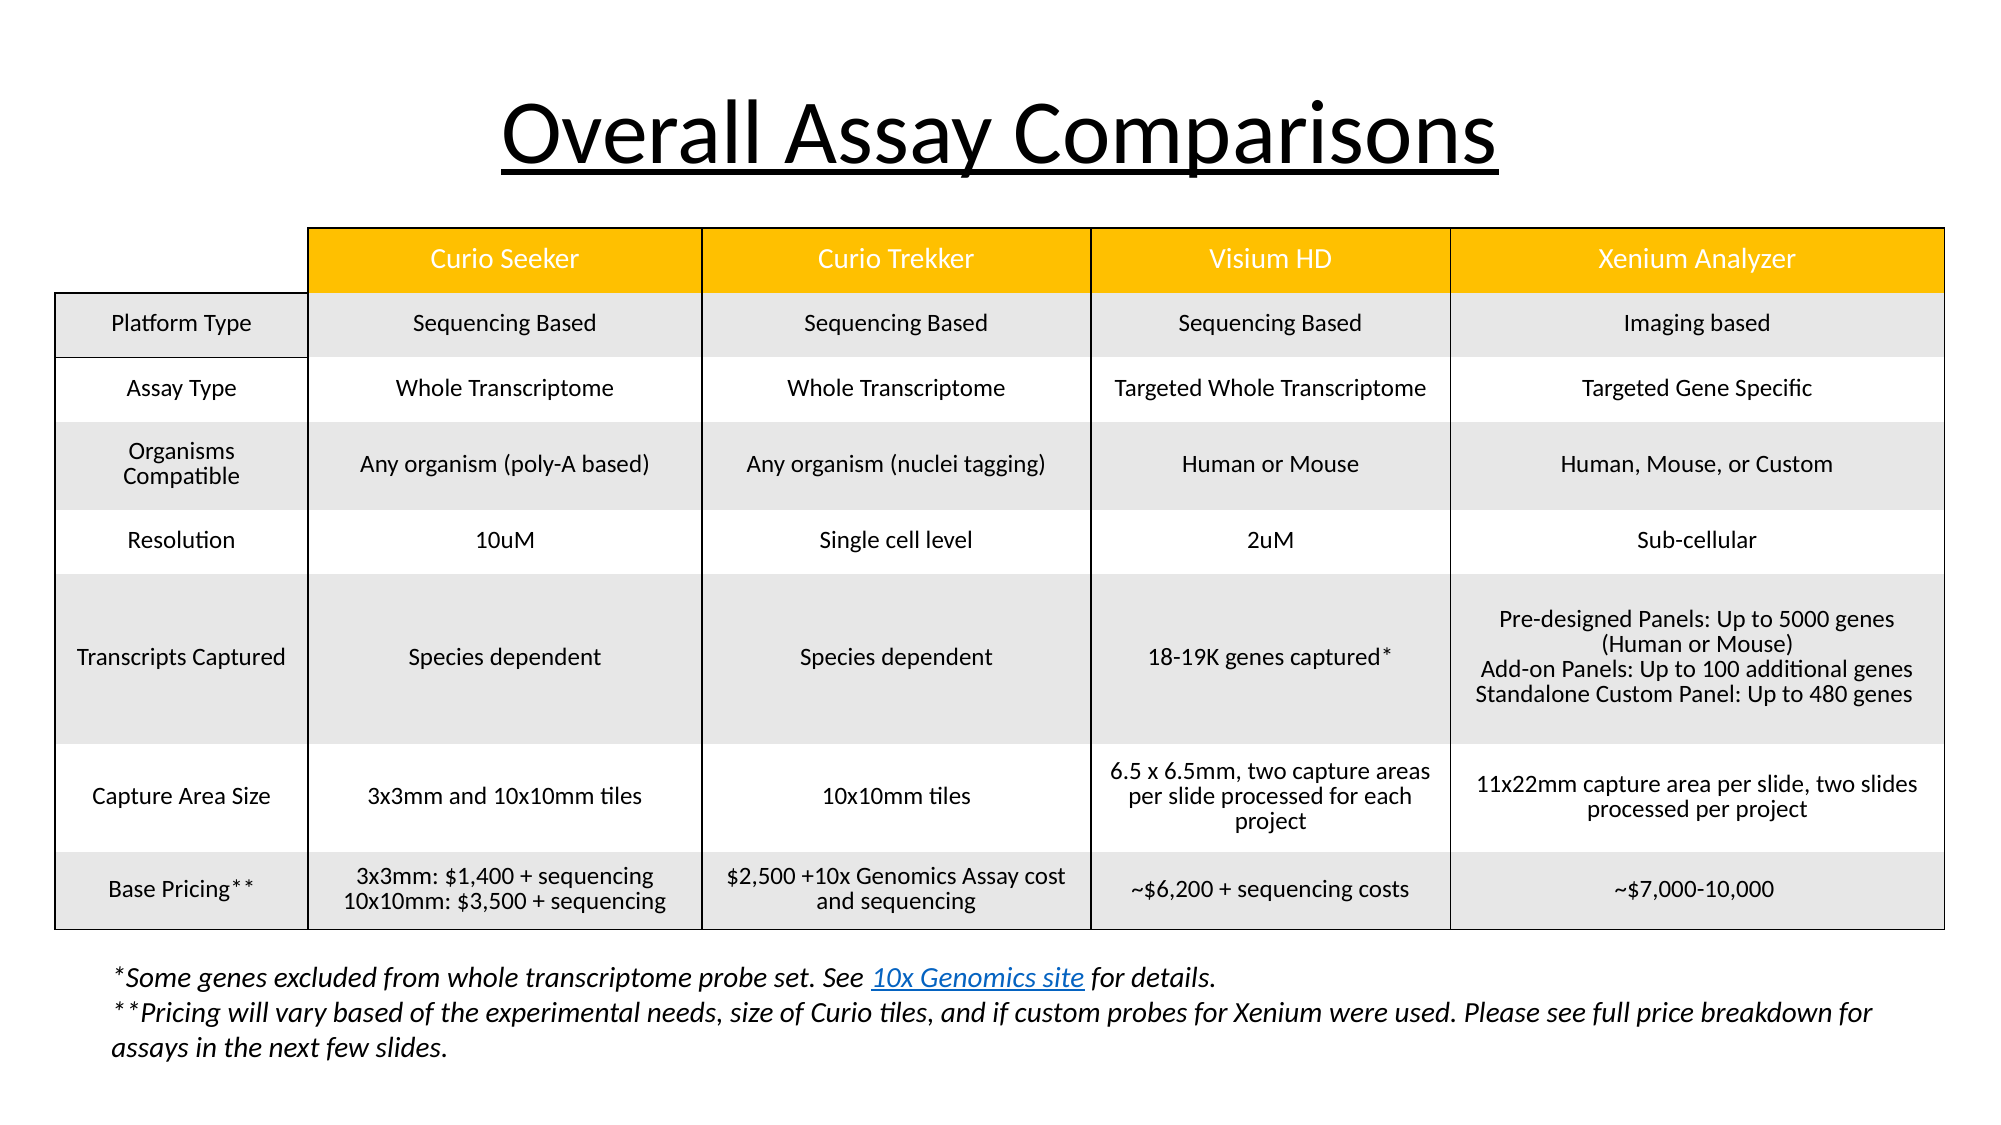

# Overall Assay Comparisons
|  | Curio Seeker | Curio Trekker | Visium HD | Xenium Analyzer |
| --- | --- | --- | --- | --- |
| Platform Type | Sequencing Based | Sequencing Based | Sequencing Based | Imaging based |
| Assay Type | Whole Transcriptome | Whole Transcriptome | Targeted Whole Transcriptome | Targeted Gene Specific |
| Organisms Compatible | Any organism (poly-A based) | Any organism (nuclei tagging) | Human or Mouse | Human, Mouse, or Custom |
| Resolution | 10uM | Single cell level | 2uM | Sub-cellular |
| Transcripts Captured | Species dependent | Species dependent | 18-19K genes captured\* | Pre-designed Panels: Up to 5000 genes (Human or Mouse) Add-on Panels: Up to 100 additional genes Standalone Custom Panel: Up to 480 genes |
| Capture Area Size | 3x3mm and 10x10mm tiles | 10x10mm tiles | 6.5 x 6.5mm, two capture areas per slide processed for each project | 11x22mm capture area per slide, two slides processed per project |
| Base Pricing\*\* | 3x3mm: $1,400 + sequencing 10x10mm: $3,500 + sequencing | $2,500 +10x Genomics Assay cost and sequencing | ~$6,200 + sequencing costs | ~$7,000-10,000 |
*Some genes excluded from whole transcriptome probe set. See 10x Genomics site for details.
**Pricing will vary based of the experimental needs, size of Curio tiles, and if custom probes for Xenium were used. Please see full price breakdown for assays in the next few slides.